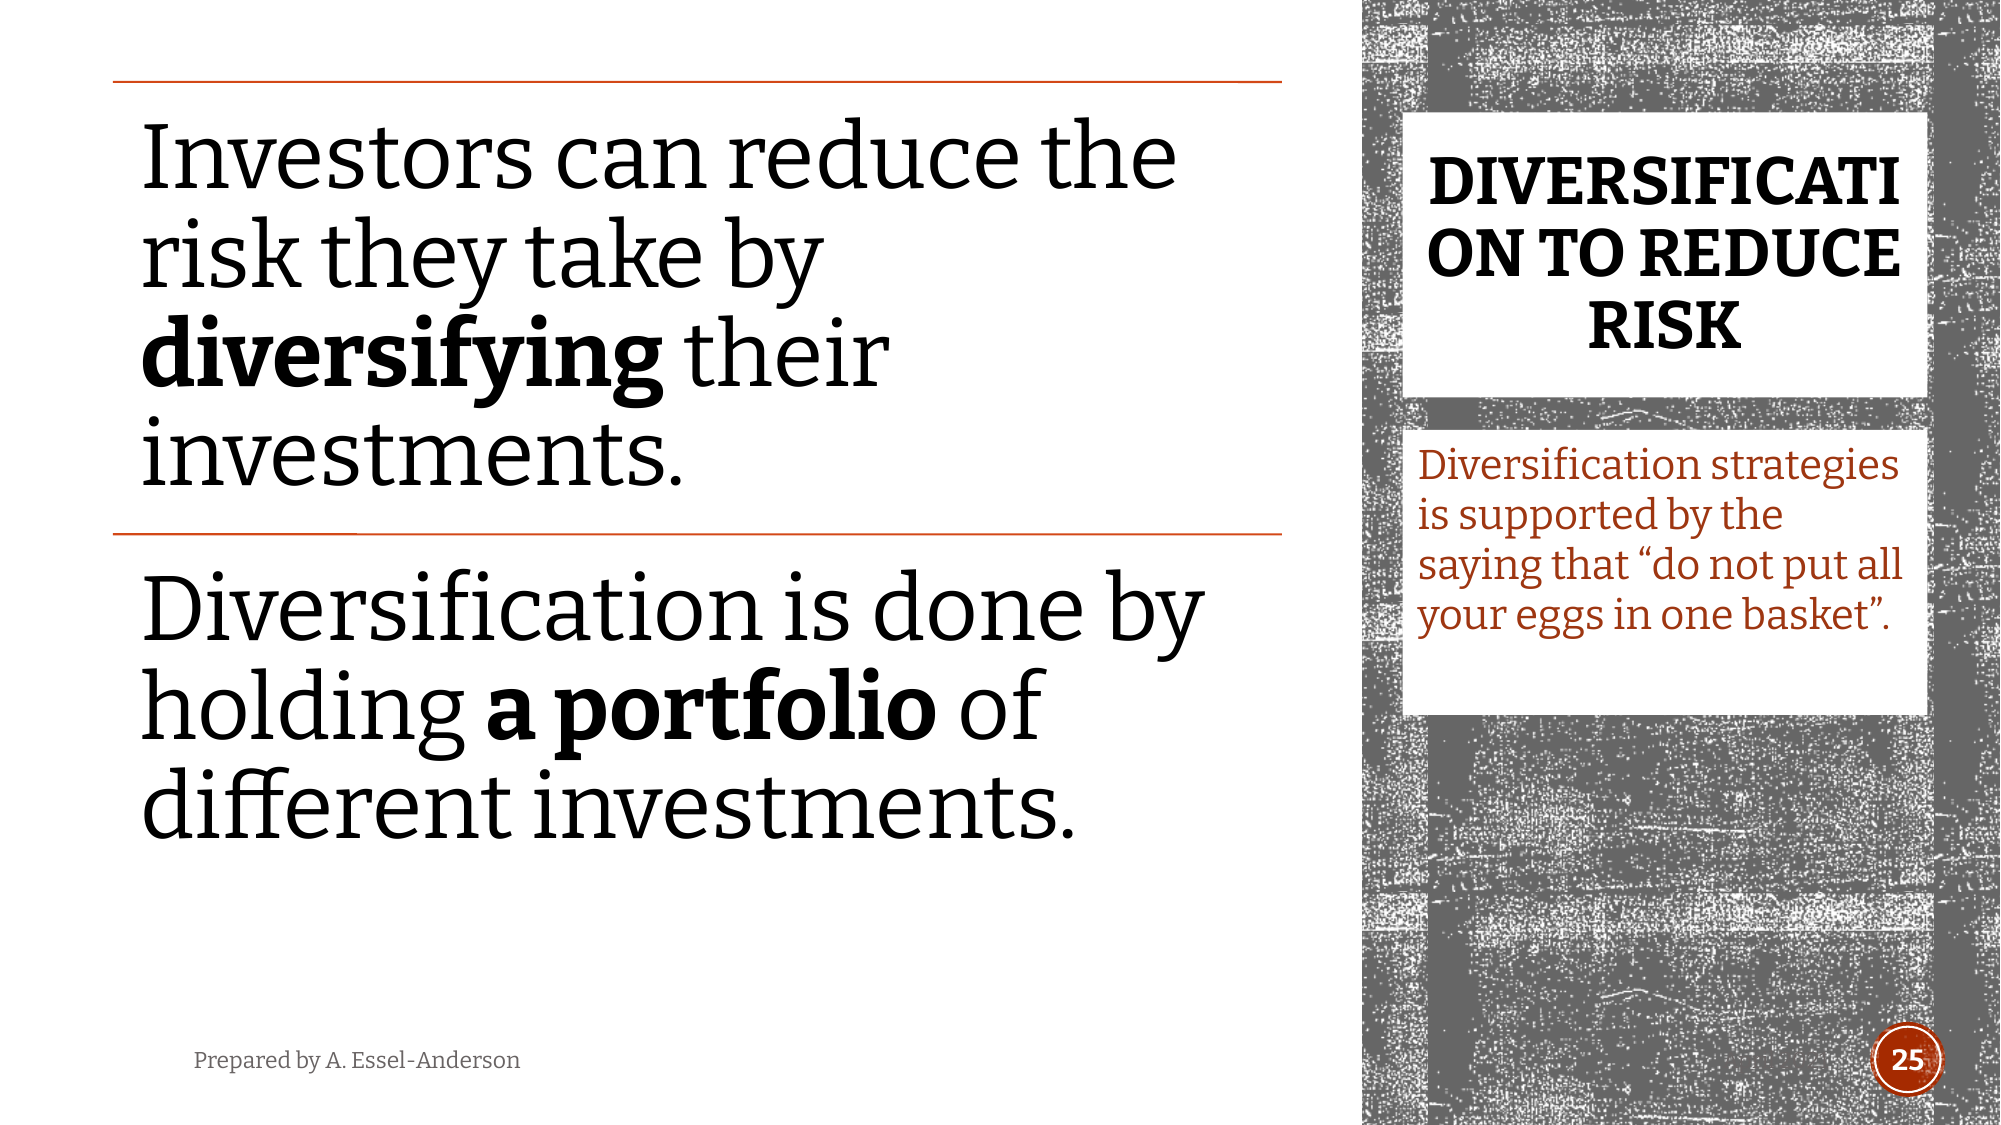

Investors can reduce the risk they take by diversifying their investments.
Diversification is done by holding a portfolio of different investments.
# Diversification to reduce risk
Diversification strategies is supported by the saying that “do not put all your eggs in one basket”.
Prepared by A. Essel-Anderson
April 2021
25